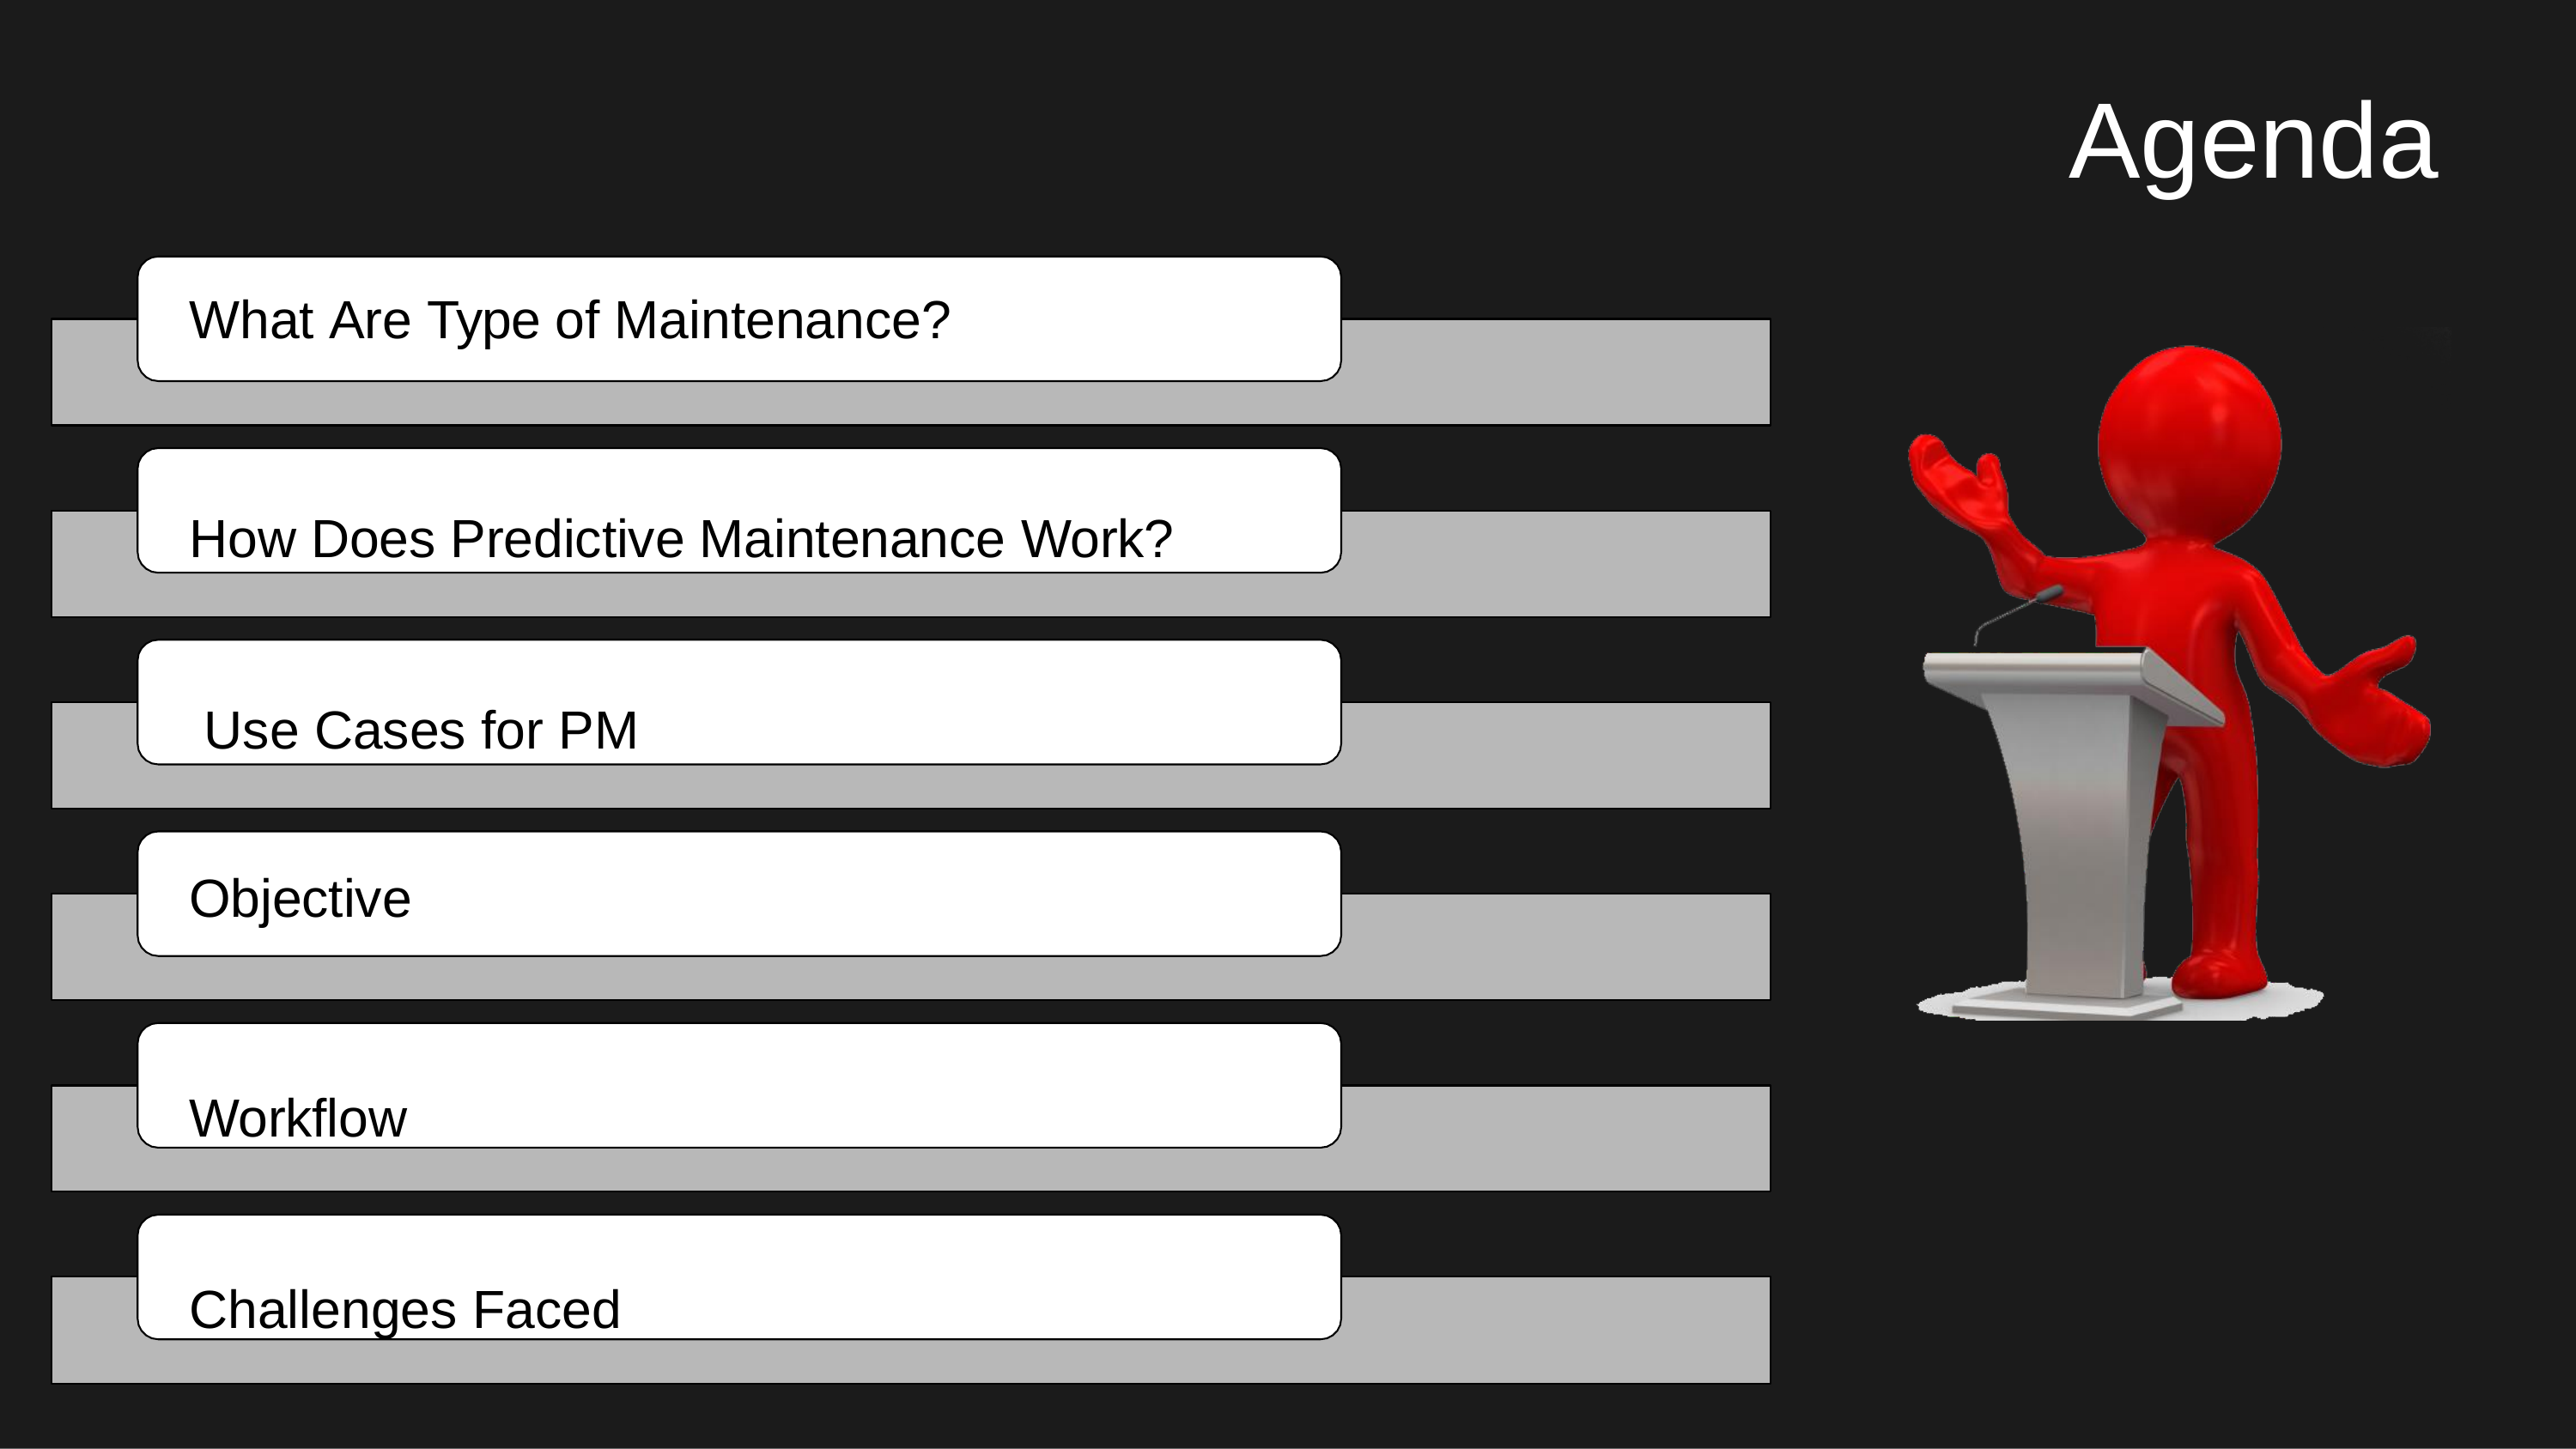

# Agenda

What Are Type of Maintenance?
How Does Predictive Maintenance Work?  Use Cases for PM

Objective
Workflow  Challenges Faced